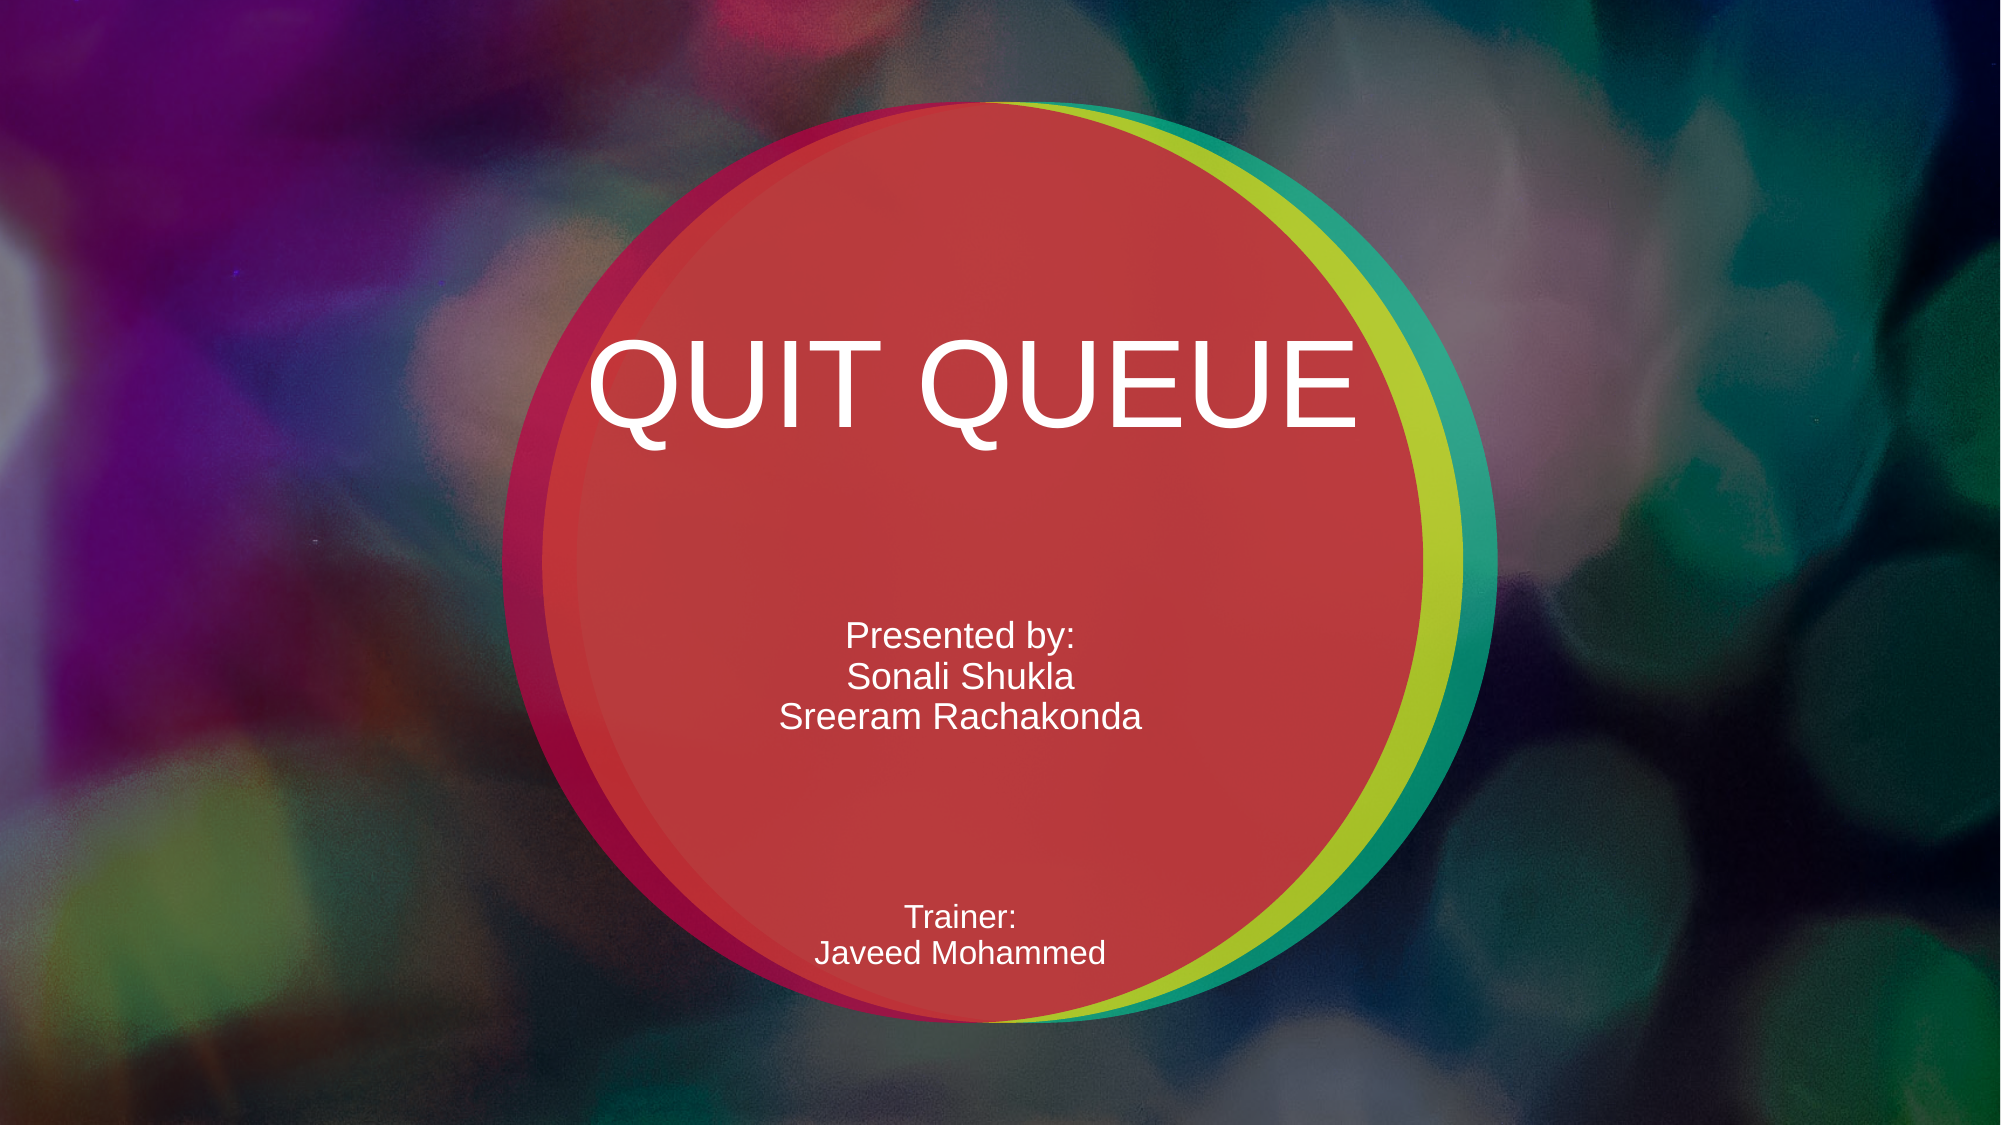

# QUIT QUEUE Presented by: Sonali Shukla Sreeram Rachakonda Trainer: Javeed Mohammed Trainer: Javeed Mohammad